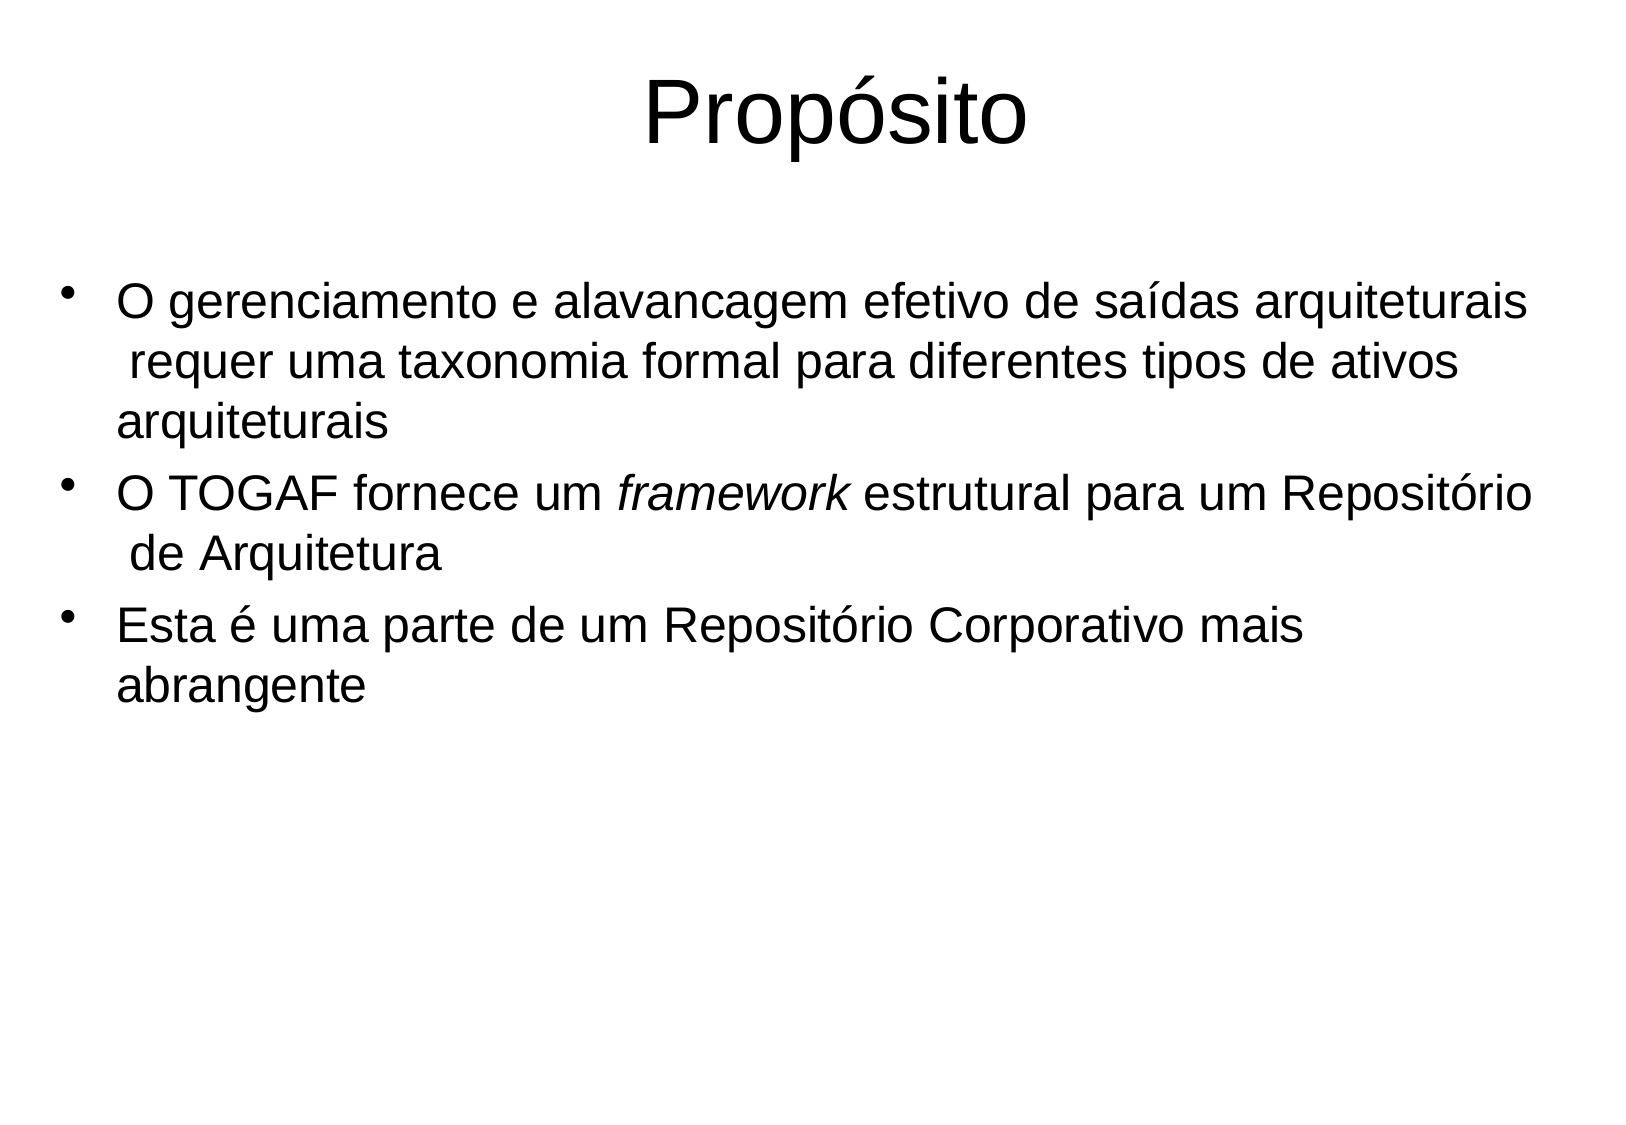

# Propósito
O gerenciamento e alavancagem efetivo de saídas arquiteturais  requer uma taxonomia formal para diferentes tipos de ativos  arquiteturais
O TOGAF fornece um framework estrutural para um Repositório  de Arquitetura
Esta é uma parte de um Repositório Corporativo mais
abrangente